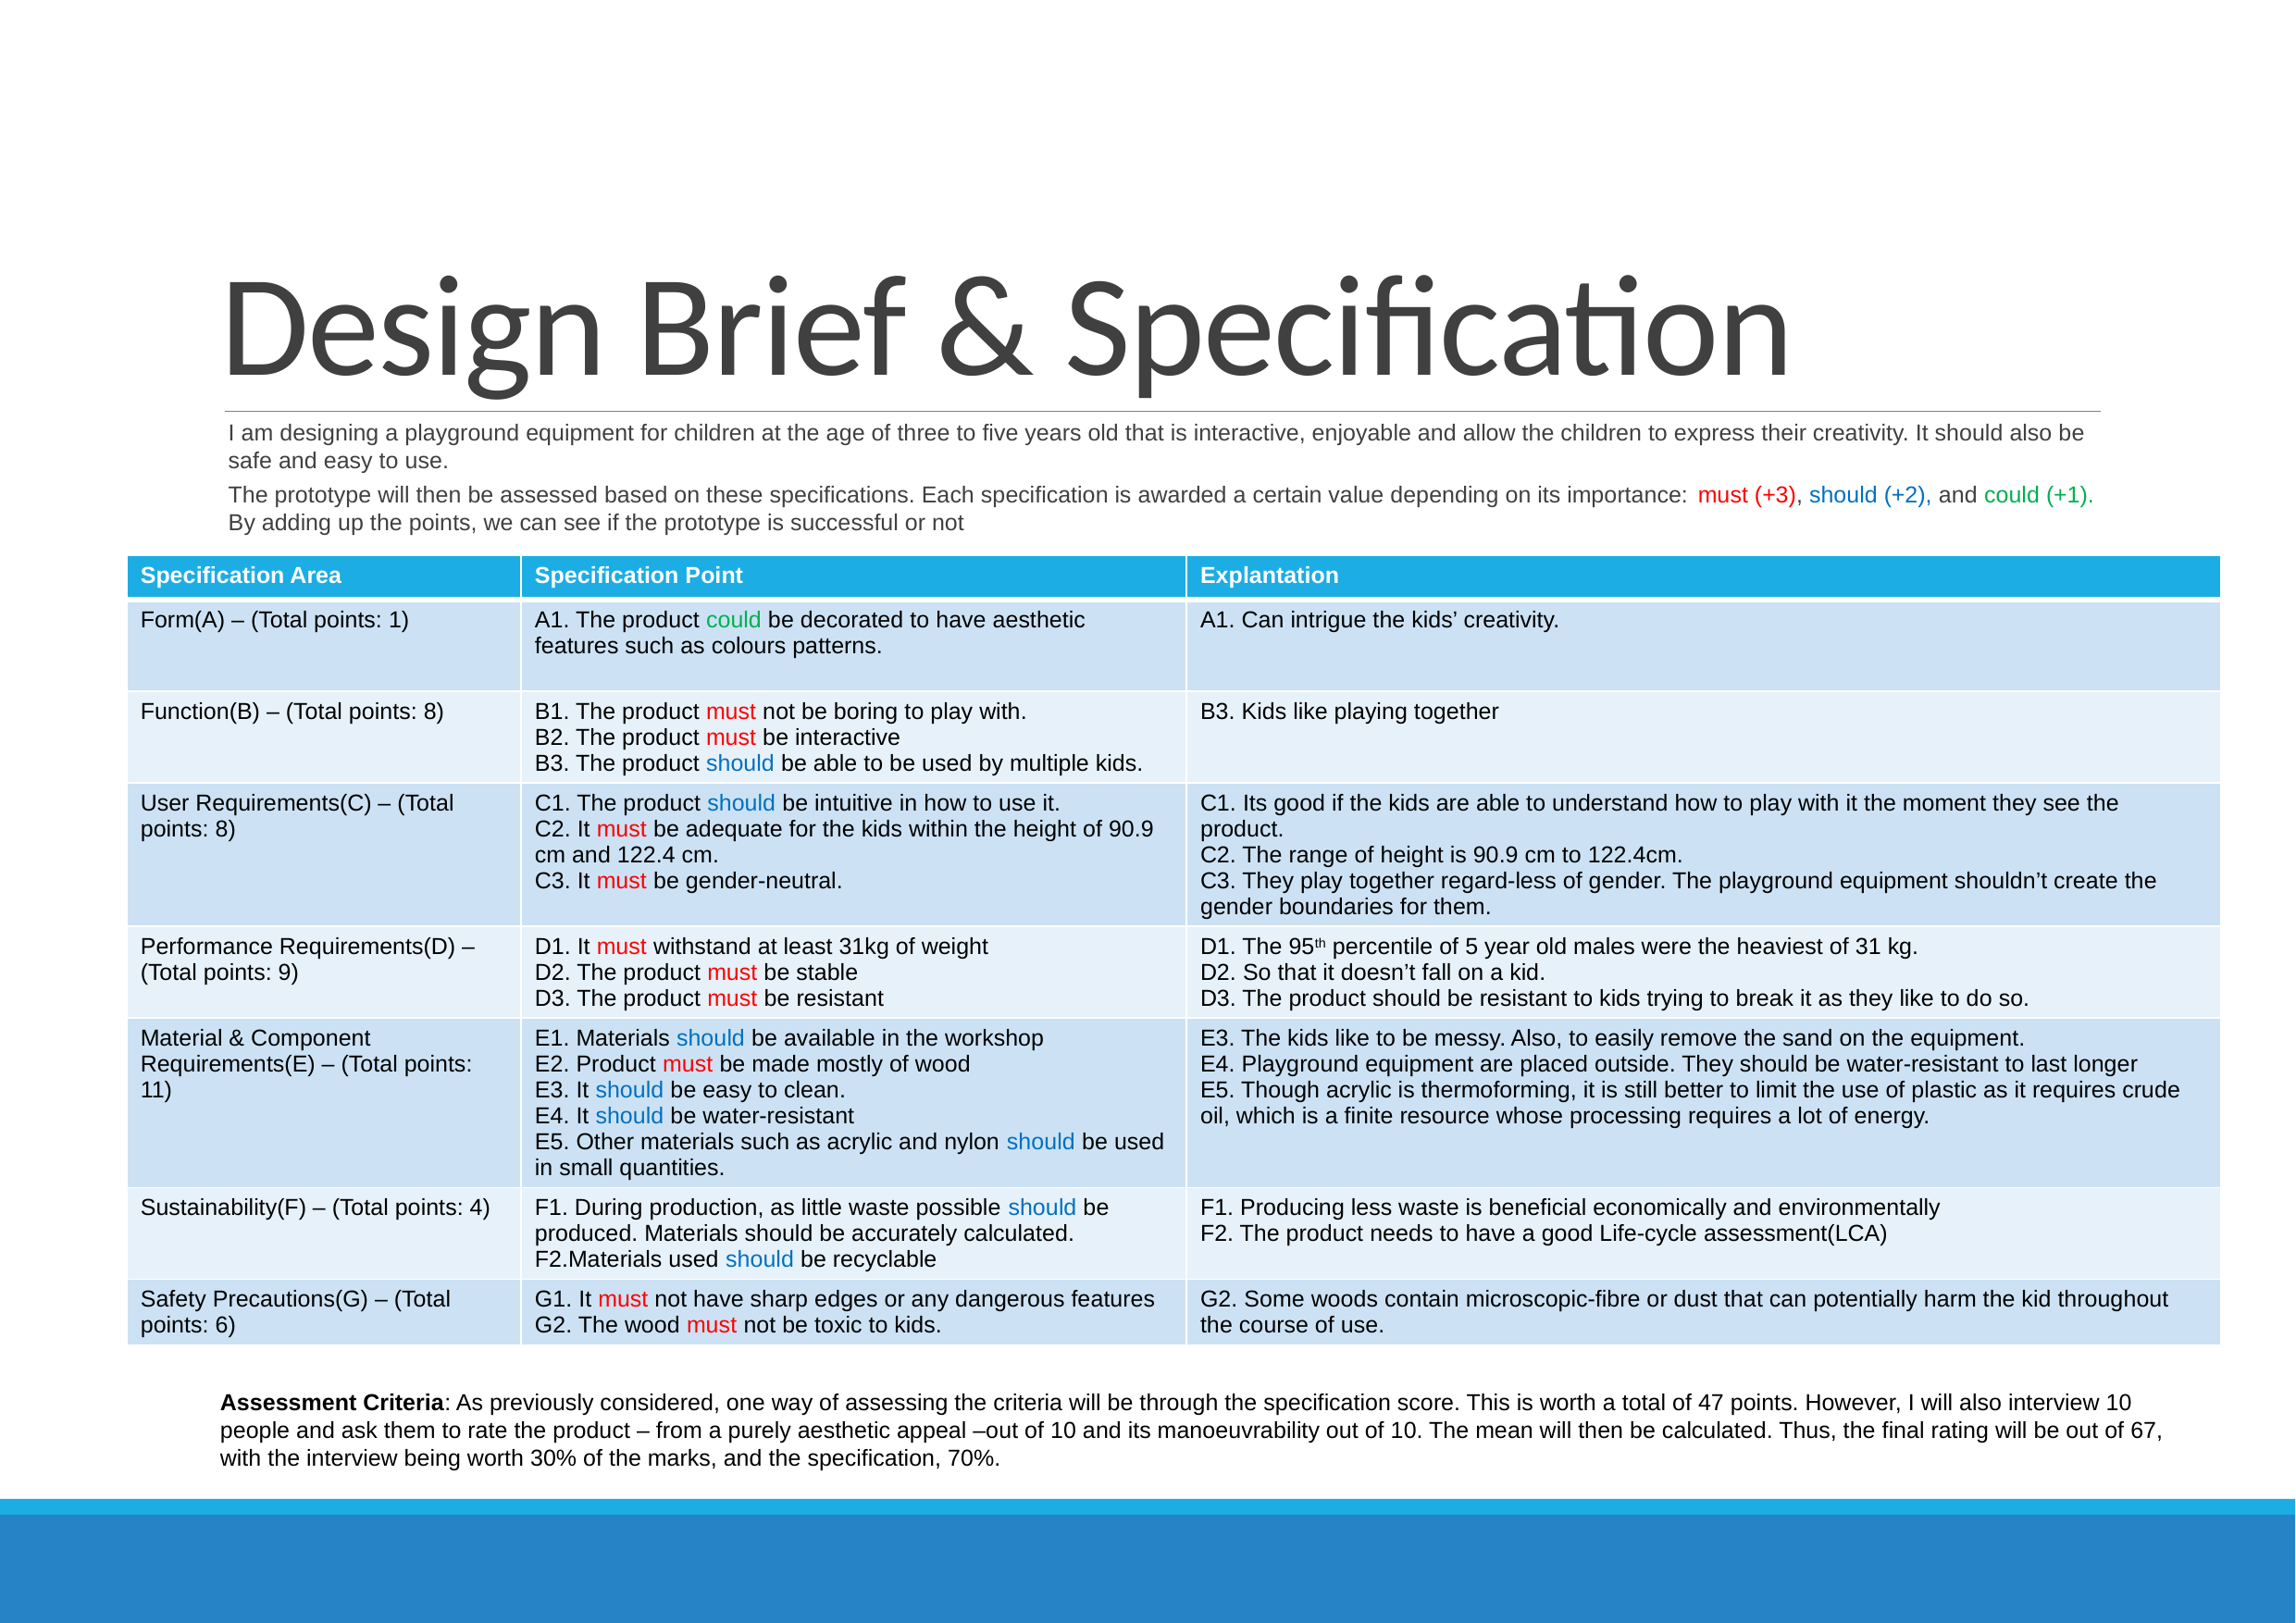

# Design Brief & Specification
I am designing a playground equipment for children at the age of three to five years old that is interactive, enjoyable and allow the children to express their creativity. It should also be safe and easy to use.
The prototype will then be assessed based on these specifications. Each specification is awarded a certain value depending on its importance: must (+3), should (+2), and could (+1). By adding up the points, we can see if the prototype is successful or not

| Specification Area | Specification Point | Explantation |
| --- | --- | --- |
| Form(A) – (Total points: 1) | A1. The product could be decorated to have aesthetic features such as colours patterns. | A1. Can intrigue the kids’ creativity. |
| Function(B) – (Total points: 8) | B1. The product must not be boring to play with. B2. The product must be interactive B3. The product should be able to be used by multiple kids. | B3. Kids like playing together |
| User Requirements(C) – (Total points: 8) | C1. The product should be intuitive in how to use it. C2. It must be adequate for the kids within the height of 90.9 cm and 122.4 cm. C3. It must be gender-neutral. | C1. Its good if the kids are able to understand how to play with it the moment they see the product. C2. The range of height is 90.9 cm to 122.4cm. C3. They play together regard-less of gender. The playground equipment shouldn’t create the gender boundaries for them. |
| Performance Requirements(D) – (Total points: 9) | D1. It must withstand at least 31kg of weight D2. The product must be stable D3. The product must be resistant | D1. The 95th percentile of 5 year old males were the heaviest of 31 kg. D2. So that it doesn’t fall on a kid. D3. The product should be resistant to kids trying to break it as they like to do so. |
| Material & Component Requirements(E) – (Total points: 11) | E1. Materials should be available in the workshop E2. Product must be made mostly of wood E3. It should be easy to clean. E4. It should be water-resistant E5. Other materials such as acrylic and nylon should be used in small quantities. | E3. The kids like to be messy. Also, to easily remove the sand on the equipment. E4. Playground equipment are placed outside. They should be water-resistant to last longer E5. Though acrylic is thermoforming, it is still better to limit the use of plastic as it requires crude oil, which is a finite resource whose processing requires a lot of energy. |
| Sustainability(F) – (Total points: 4) | F1. During production, as little waste possible should be produced. Materials should be accurately calculated. F2.Materials used should be recyclable | F1. Producing less waste is beneficial economically and environmentally F2. The product needs to have a good Life-cycle assessment(LCA) |
| Safety Precautions(G) – (Total points: 6) | G1. It must not have sharp edges or any dangerous features G2. The wood must not be toxic to kids. | G2. Some woods contain microscopic-fibre or dust that can potentially harm the kid throughout the course of use. |
Assessment Criteria: As previously considered, one way of assessing the criteria will be through the specification score. This is worth a total of 47 points. However, I will also interview 10 people and ask them to rate the product – from a purely aesthetic appeal –out of 10 and its manoeuvrability out of 10. The mean will then be calculated. Thus, the final rating will be out of 67, with the interview being worth 30% of the marks, and the specification, 70%.